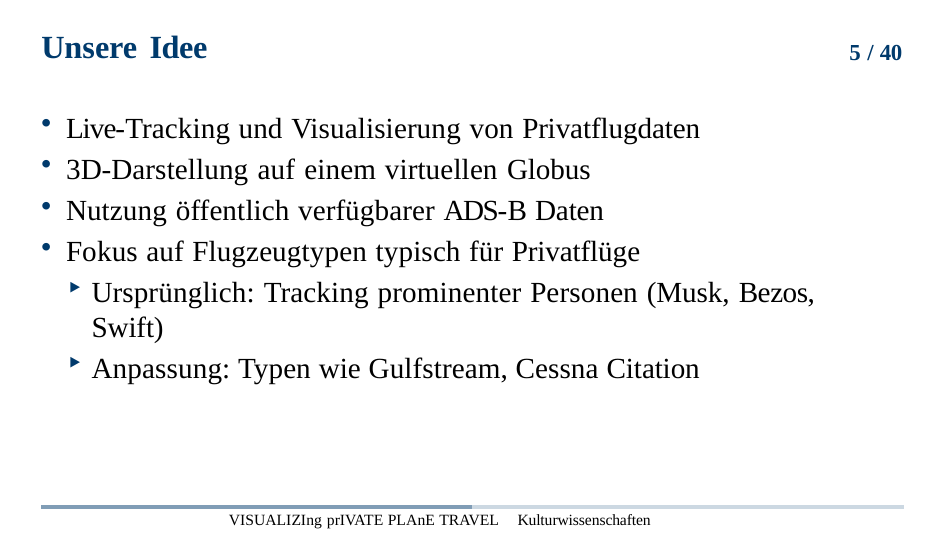

# Unsere Idee
5 / 40
Live-Tracking und Visualisierung von Privatflugdaten
3D-Darstellung auf einem virtuellen Globus
Nutzung öffentlich verfügbarer ADS-B Daten
Fokus auf Flugzeugtypen typisch für Privatflüge
Ursprünglich: Tracking prominenter Personen (Musk, Bezos, Swift)
Anpassung: Typen wie Gulfstream, Cessna Citation

Visualizing private plane travel  Kulturwissenschaften